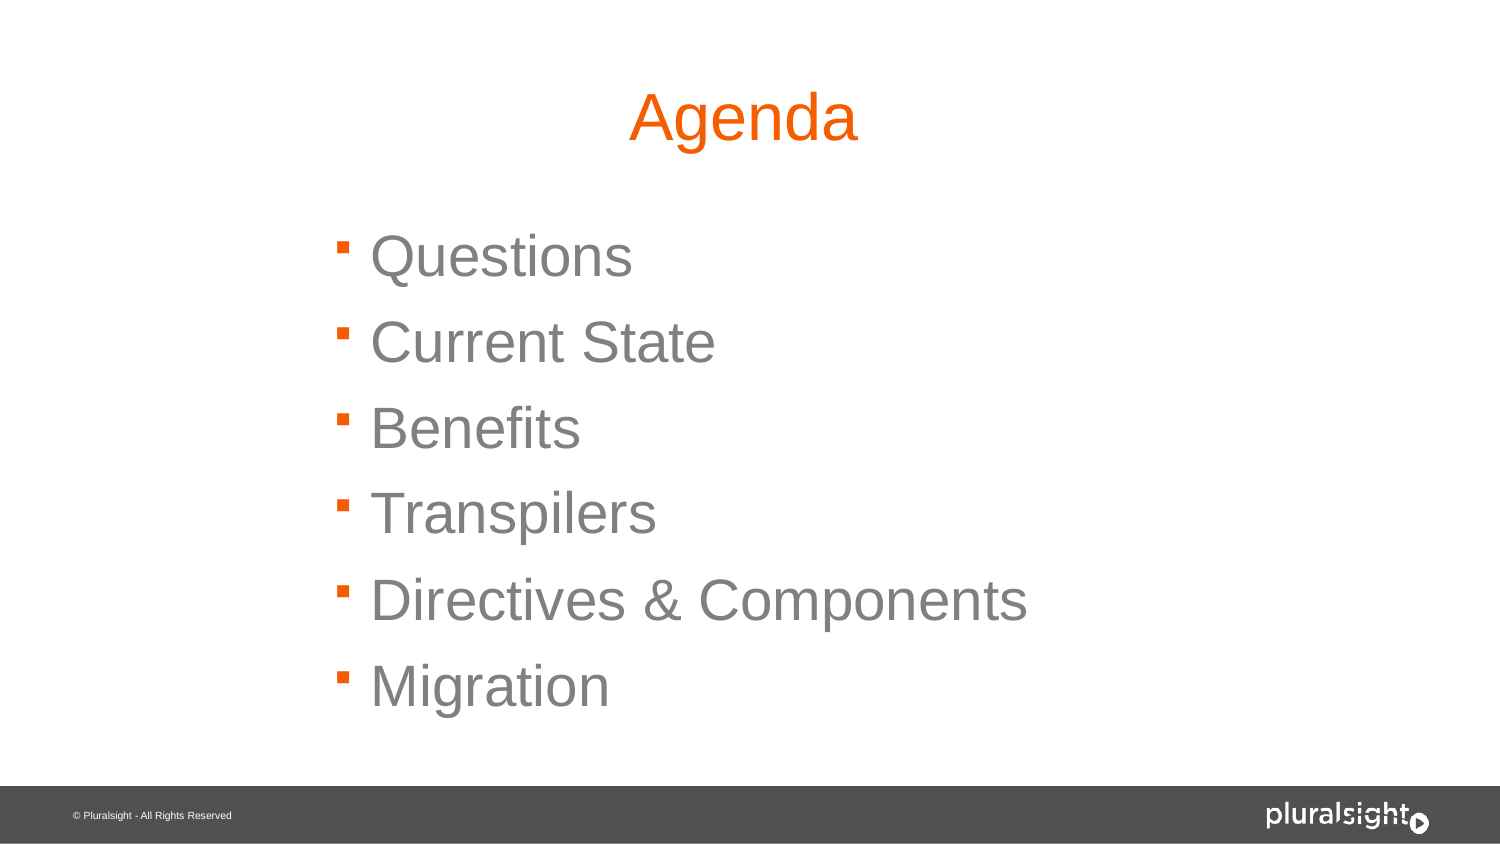

# Agenda
Questions
Current State
Benefits
Transpilers
Directives & Components
Migration